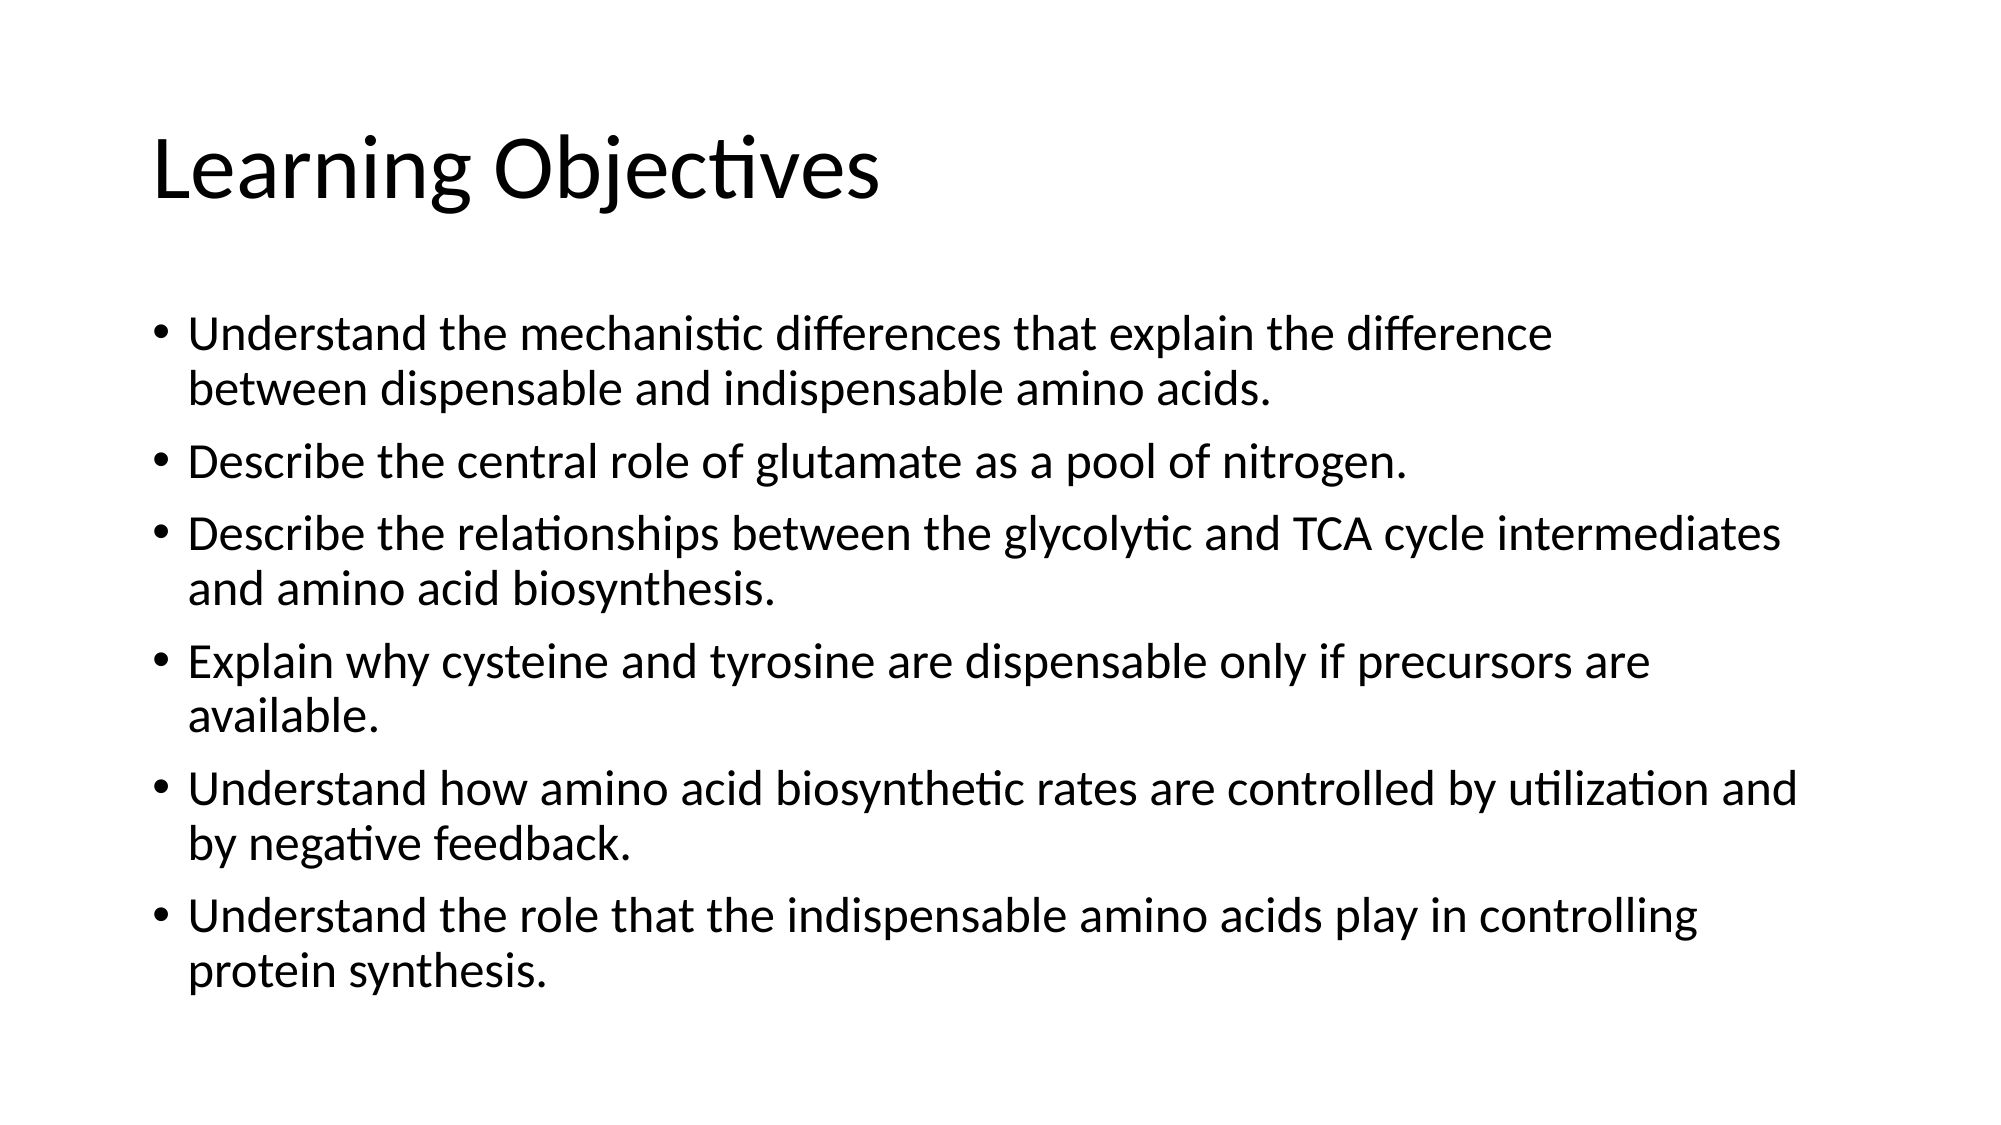

# Learning Objectives
Understand the mechanistic differences that explain the difference between dispensable and indispensable amino acids.
Describe the central role of glutamate as a pool of nitrogen.
Describe the relationships between the glycolytic and TCA cycle intermediates and amino acid biosynthesis.
Explain why cysteine and tyrosine are dispensable only if precursors are available.
Understand how amino acid biosynthetic rates are controlled by utilization and by negative feedback.
Understand the role that the indispensable amino acids play in controlling protein synthesis.